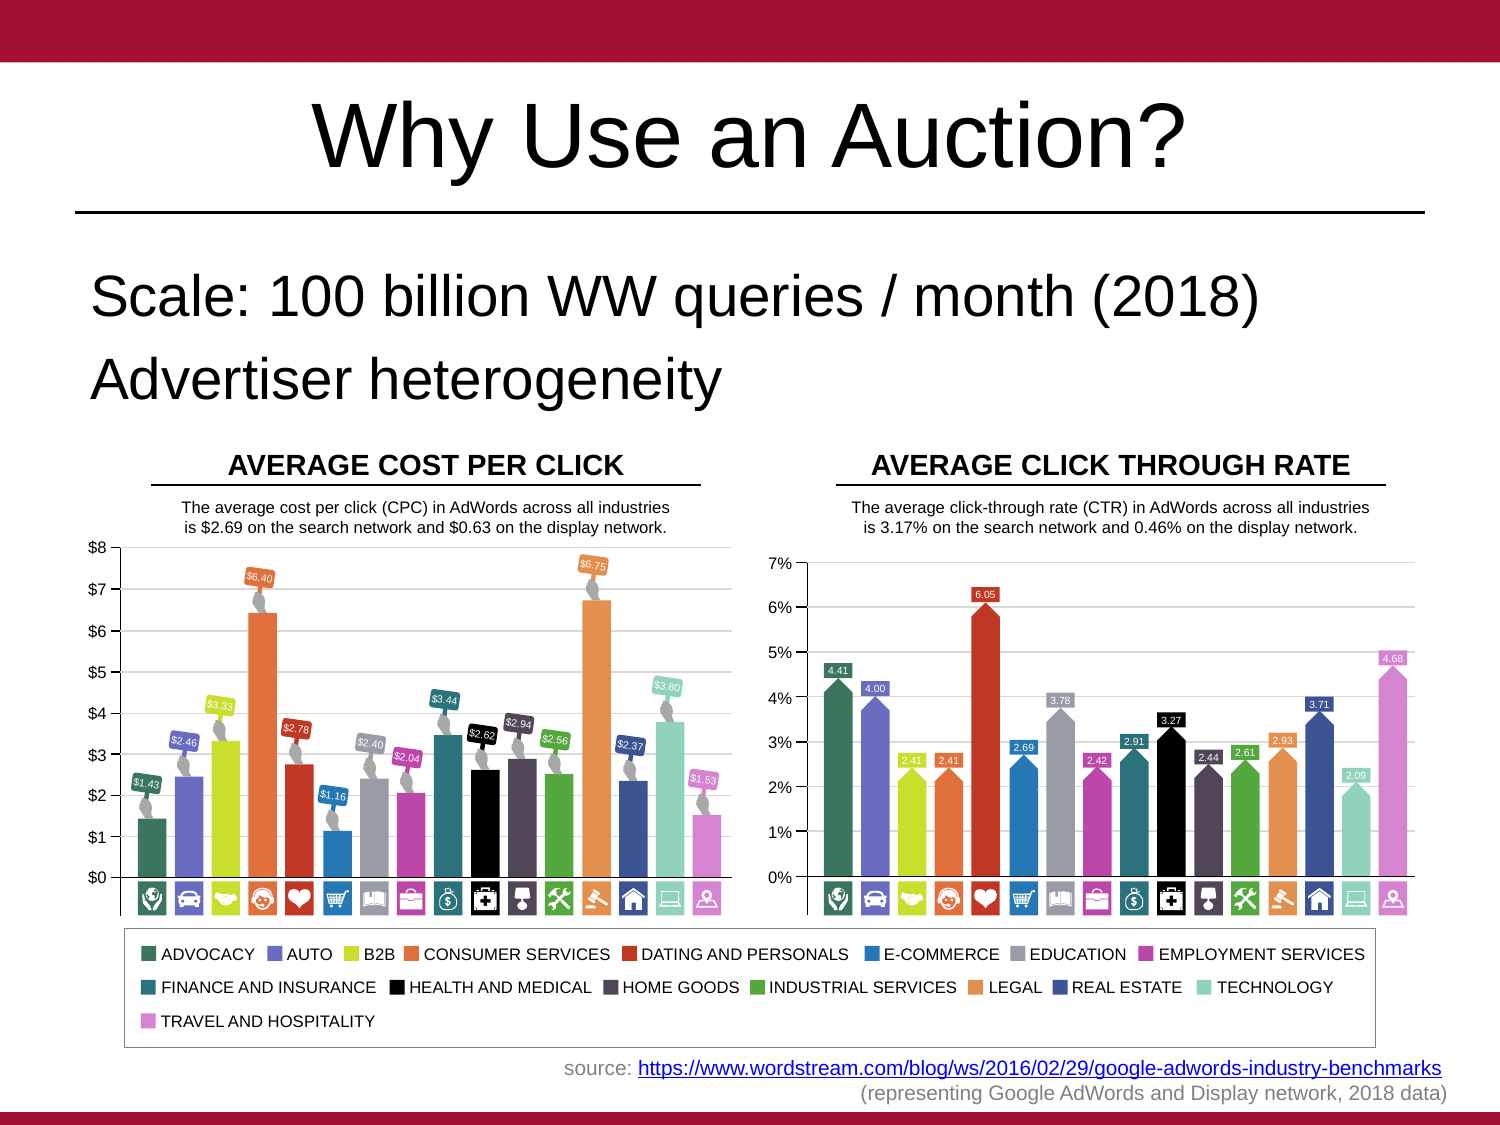

# Why Use an Auction?
Scale: 100 billion WW queries / month (2018)
Advertiser heterogeneity
AVERAGE COST PER CLICK
The average cost per click (CPC) in AdWords across all industries is $2.69 on the search network and $0.63 on the display network.
$8
$6.75

$6.40

$7

$6
$5
$3.80

$3.44

$3.33

$4

$2.94

$2.78

$2.62

$2.56

$2.46

$2.40

$2.37

$3
$2.04

$1.53

$1.43

$2
$1.16

$1

$0

AVERAGE CLICK THROUGH RATE
The average click-through rate (CTR) in AdWords across all industries is 3.17% on the search network and 0.46% on the display network.
7%
6.05
6%
5%
4.68
4.41
4.00
4%
3.78
3.71
3.27

3%
2.93
2.91
2.69
2.61
2.44
2.41
2.41
2.42

2.09

2%

1%
0%

ADVOCACY
AUTO
B2B
CONSUMER SERVICES
DATING AND PERSONALS
E-COMMERCE
EDUCATION
EMPLOYMENT SERVICES

FINANCE AND INSURANCE
HEALTH AND MEDICAL
HOME GOODS
INDUSTRIAL SERVICES
LEGAL
REAL ESTATE
TECHNOLOGY

TRAVEL AND HOSPITALITY

source: https://www.wordstream.com/blog/ws/2016/02/29/google-adwords-industry-benchmarks
(representing Google AdWords and Display network, 2018 data)